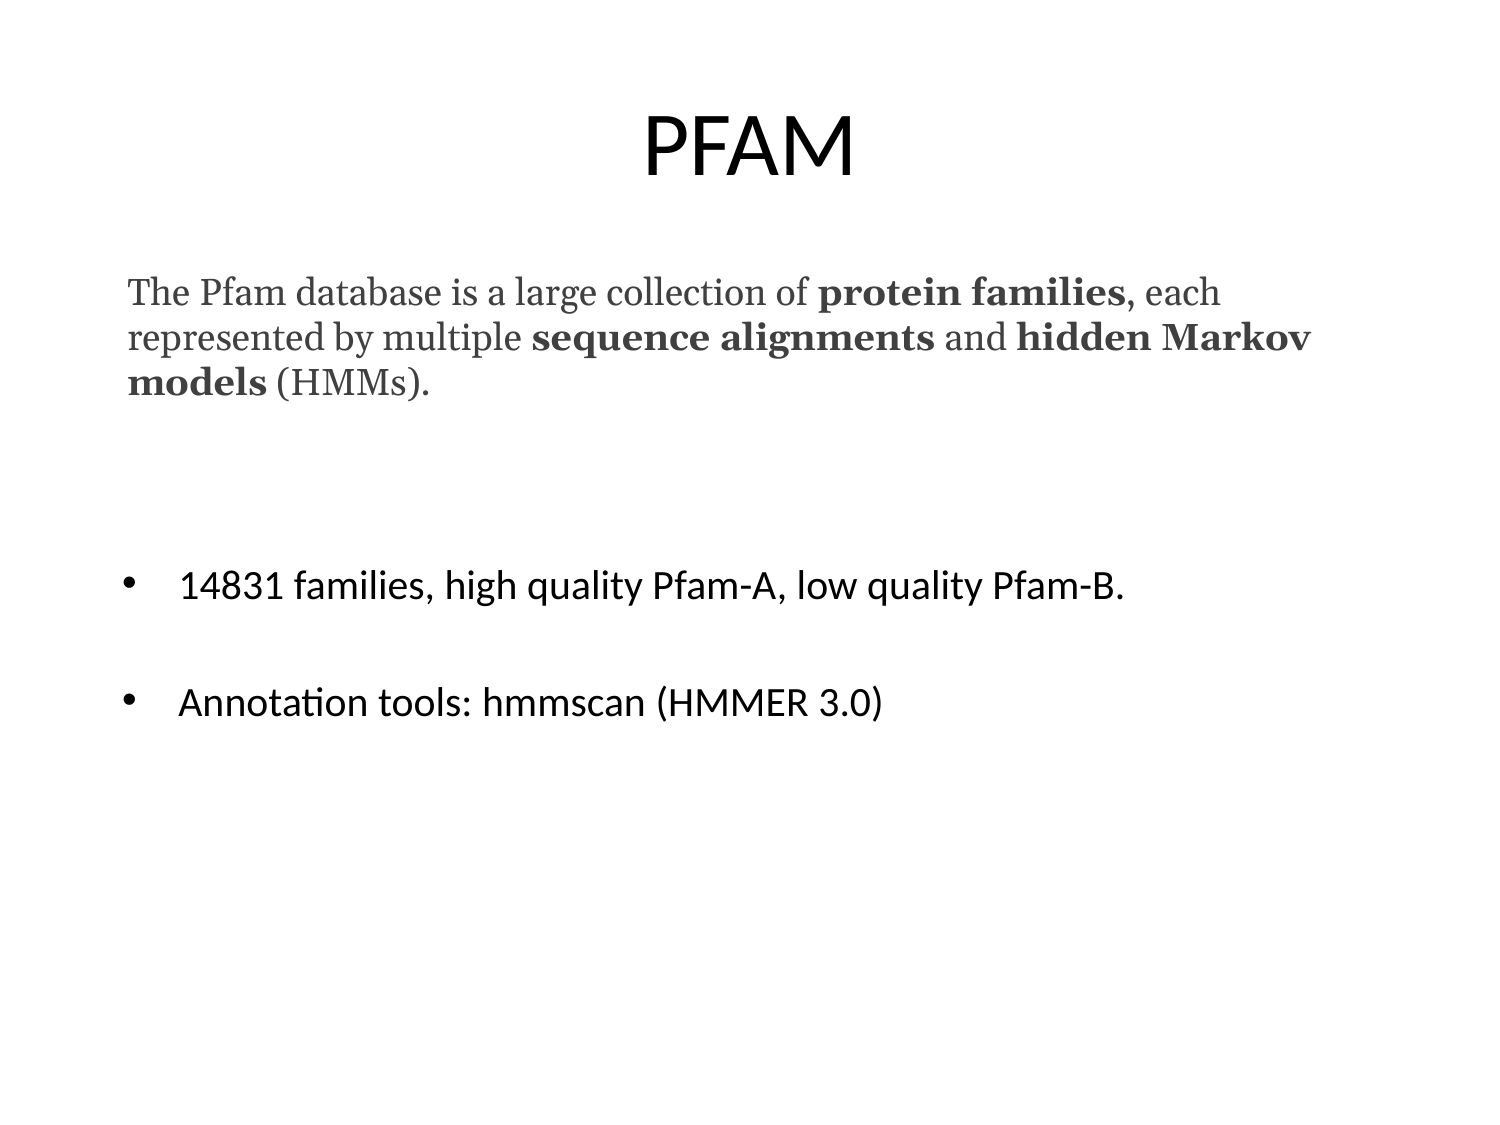

# PFAM
The Pfam database is a large collection of protein families, each represented by multiple sequence alignments and hidden Markov models (HMMs).
14831 families, high quality Pfam-A, low quality Pfam-B.

Annotation tools: hmmscan (HMMER 3.0)